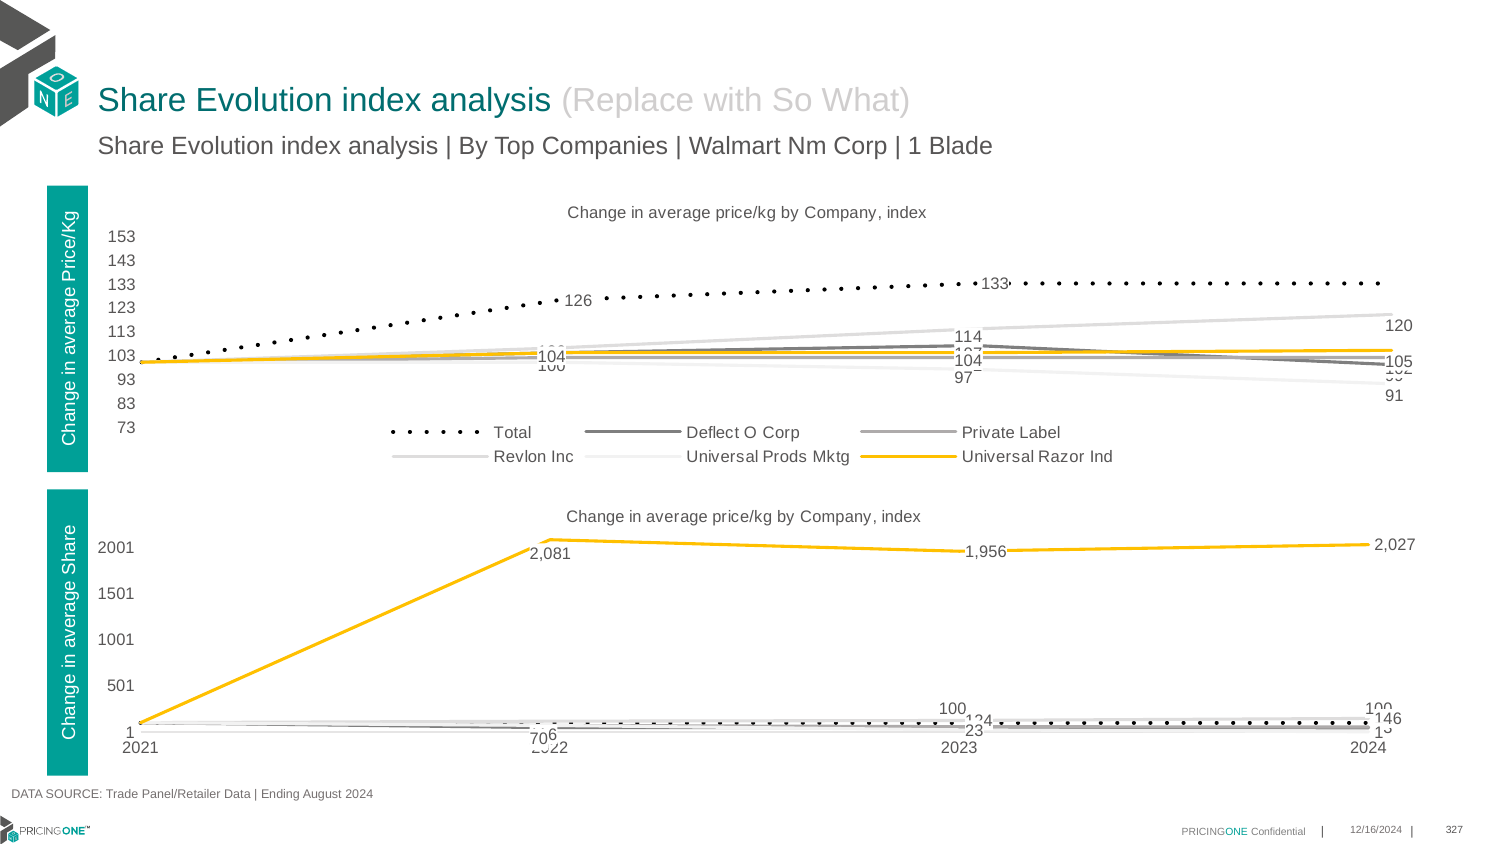

# Share Evolution index analysis (Replace with So What)
Share Evolution index analysis | By Top Companies | Walmart Nm Corp | 1 Blade

### Chart: Change in average price/kg by Company, index

| Category | Total | Deflect O Corp | Private Label | Revlon Inc | Universal Prods Mktg | Universal Razor Ind |
|---|---|---|---|---|---|---|
| 2021 | 100.0 | 100.0 | 100.0 | 100.0 | 100.0 | 100.0 |
| 2022 | 126.0 | 104.0 | 102.0 | 106.0 | 100.0 | 104.0 |
| 2023 | 133.0 | 107.0 | 102.0 | 114.0 | 97.0 | 104.0 |
| 2024 | 133.0 | 99.0 | 102.0 | 120.0 | 91.0 | 105.0 |
Change in average Price/Kg

### Chart: Change in average price/kg by Company, index

| Category | Total | Deflect O Corp | Private Label | Revlon Inc | Universal Prods Mktg | Universal Razor Ind |
|---|---|---|---|---|---|---|
| 2021 | 100.0 | 100.0 | 100.0 | 100.0 | 100.0 | 100.0 |
| 2022 | 100.0 | 46.0 | 70.0 | 116.0 | 70.0 | 2081.0 |
| 2023 | 100.0 | 48.0 | 57.0 | 124.0 | 23.0 | 1956.0 |
| 2024 | 100.0 | 45.0 | 53.0 | 146.0 | 1.0 | 2027.0 |
Change in average Share
DATA SOURCE: Trade Panel/Retailer Data | Ending August 2024

12/16/2024
327